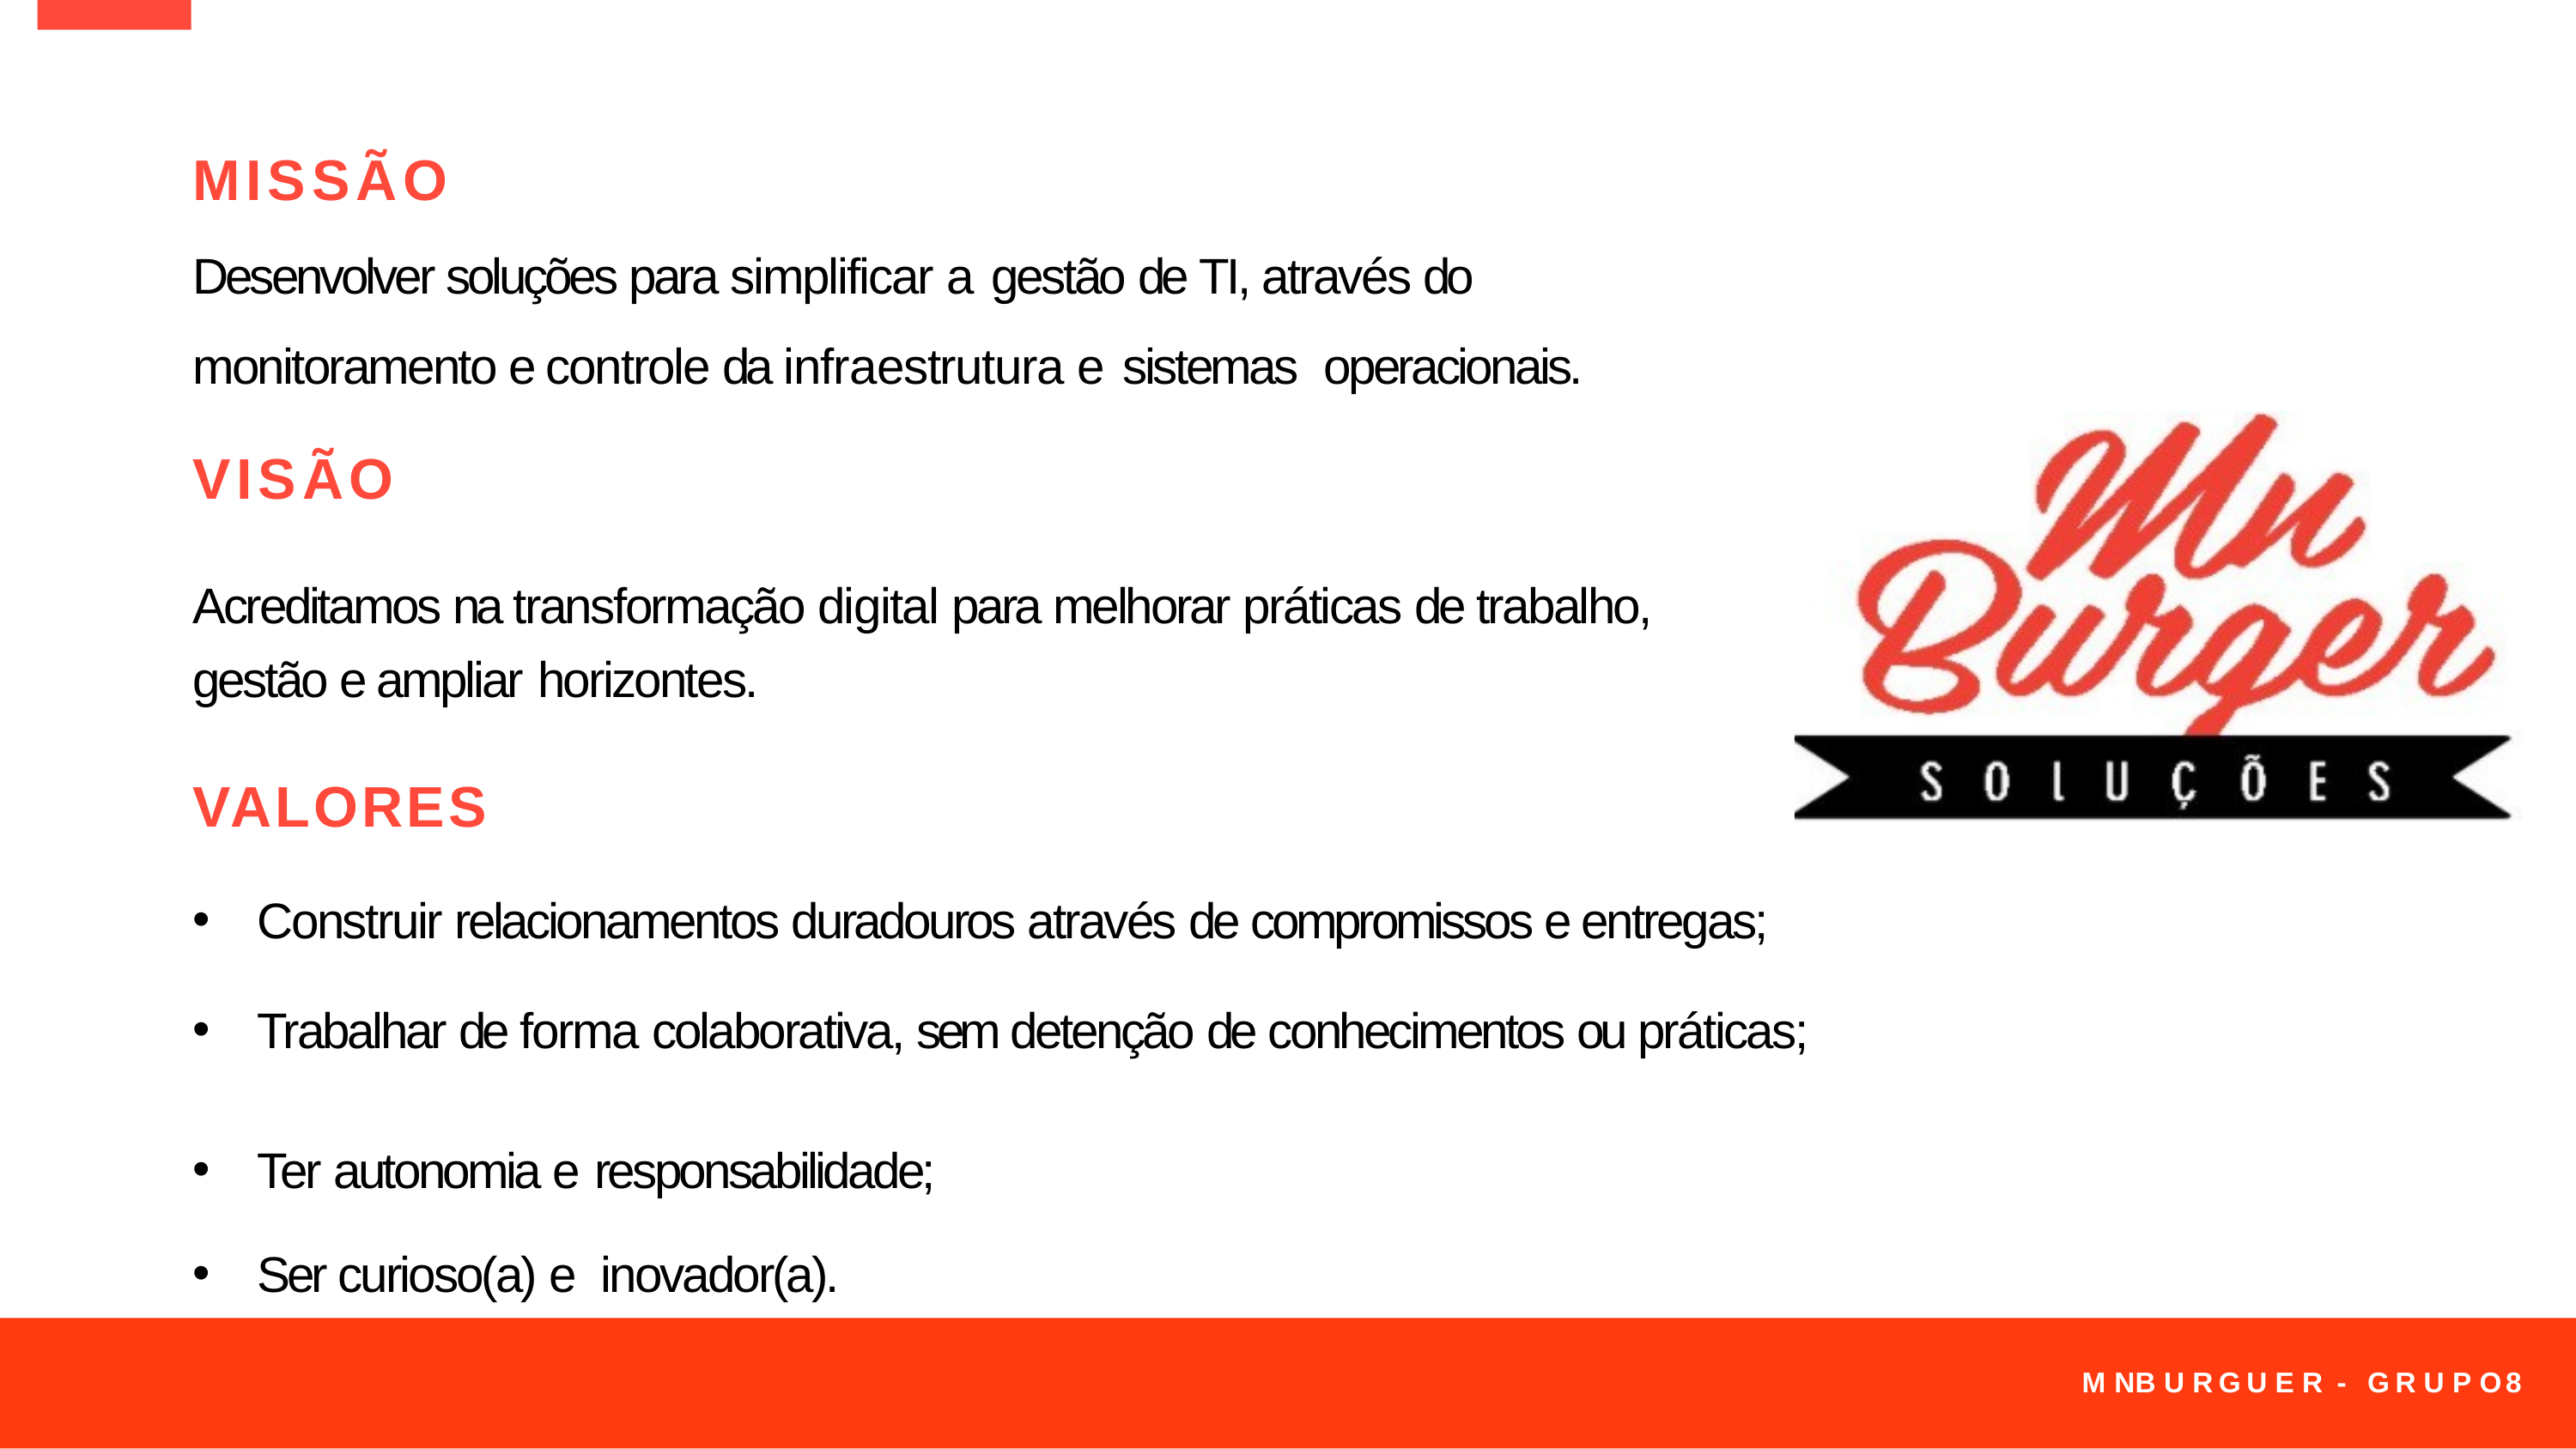

MISSÃO
Desenvolver soluções para simplificar a  gestão de TI, através do  monitoramento e controle da infraestrutura e  sistemas  operacionais.
VISÃO
Acreditamos na transformação digital para melhorar práticas de trabalho,  gestão e ampliar horizontes.

VALORES
Construir relacionamentos duradouros através de compromissos e entregas;
Trabalhar de forma colaborativa, sem detenção de conhecimentos ou práticas;
Ter autonomia e responsabilidade;
Ser curioso(a) e  inovador(a).

M NB U R G U E R	-	G R U P O	8